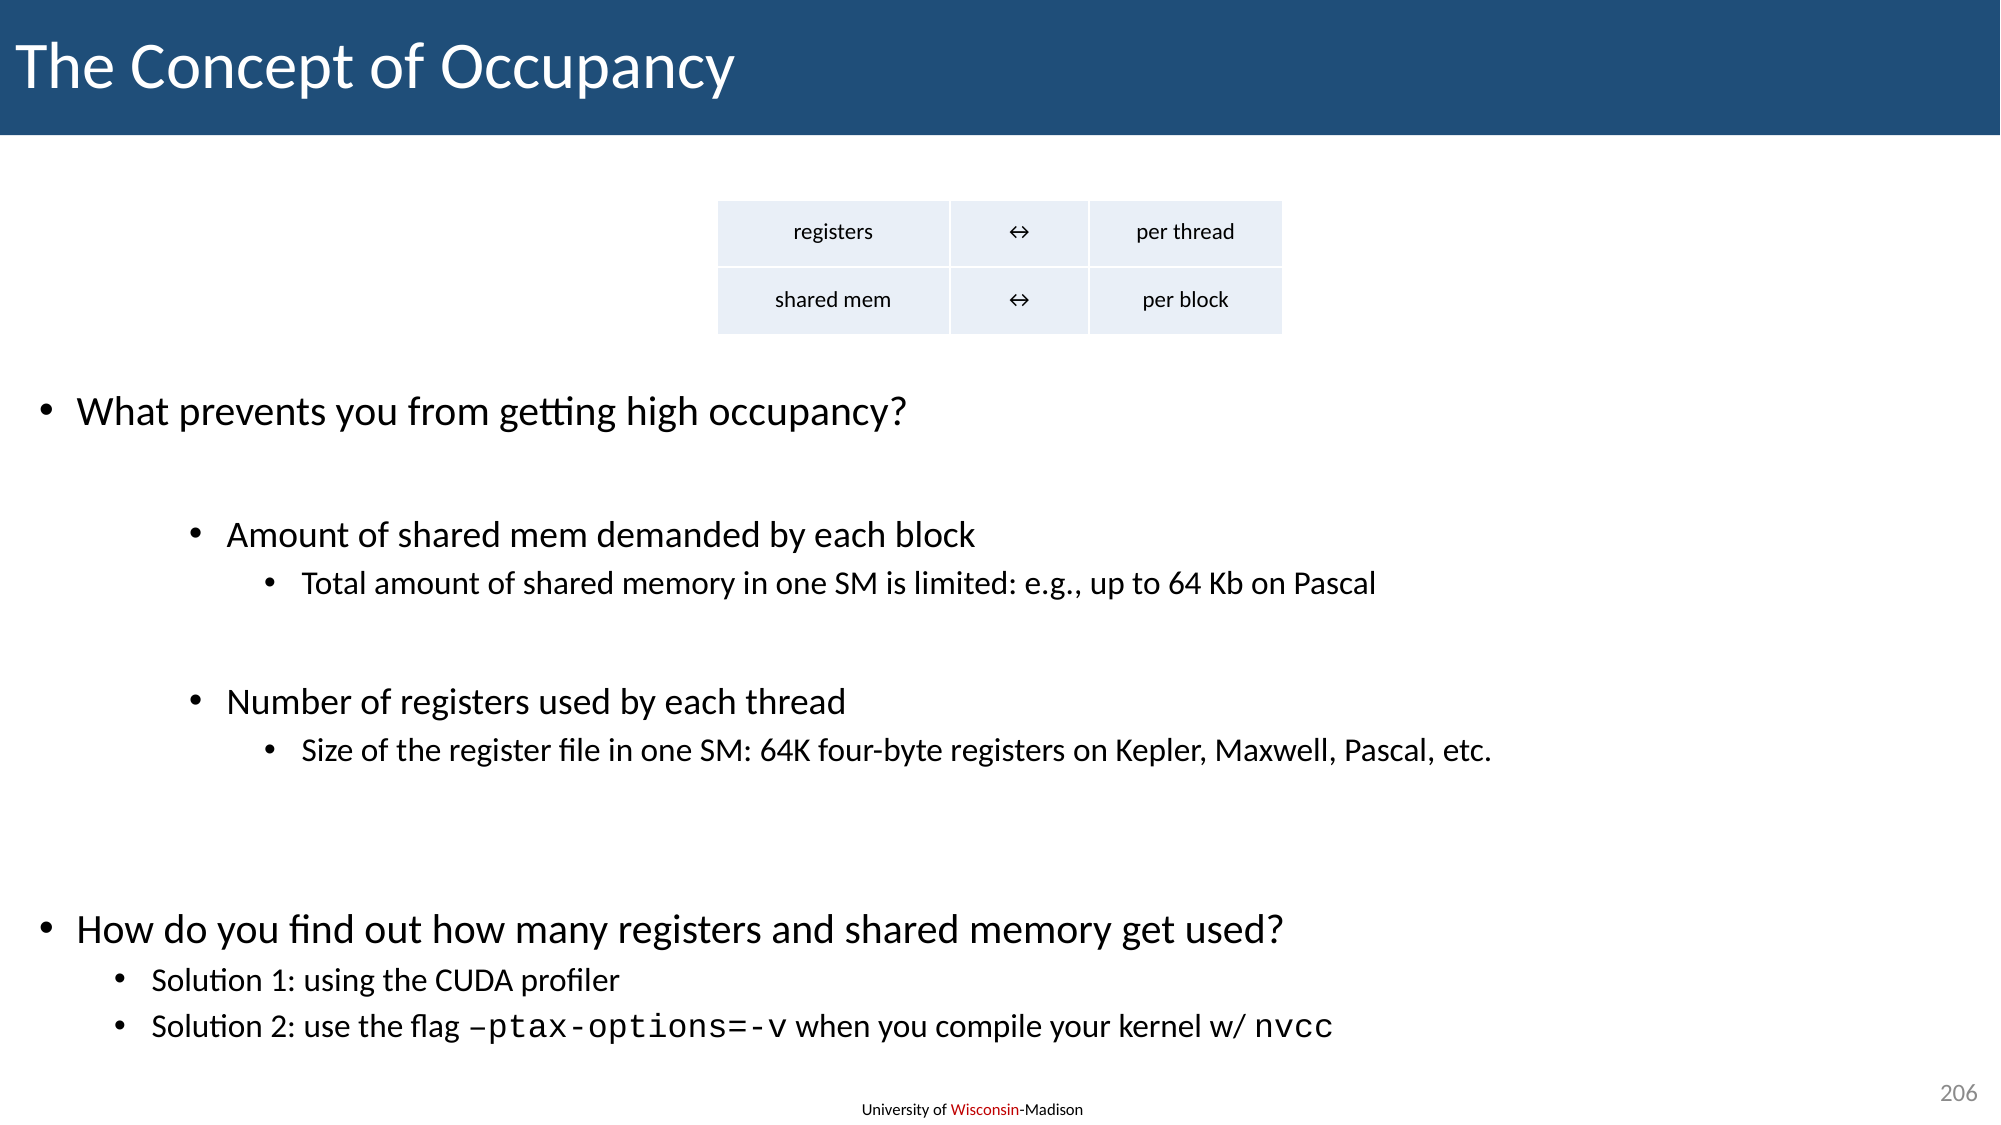

# The Concept of Occupancy
| registers | ↔ | per thread |
| --- | --- | --- |
| shared mem | ↔ | per block |

What prevents you from getting high occupancy?

Amount of shared mem demanded by each block
Total amount of shared memory in one SM is limited: e.g., up to 64 Kb on Pascal

Number of registers used by each thread
Size of the register file in one SM: 64K four-byte registers on Kepler, Maxwell, Pascal, etc.

How do you find out how many registers and shared memory get used?
Solution 1: using the CUDA profiler
Solution 2: use the flag –ptax-options=-v when you compile your kernel w/ nvcc
206